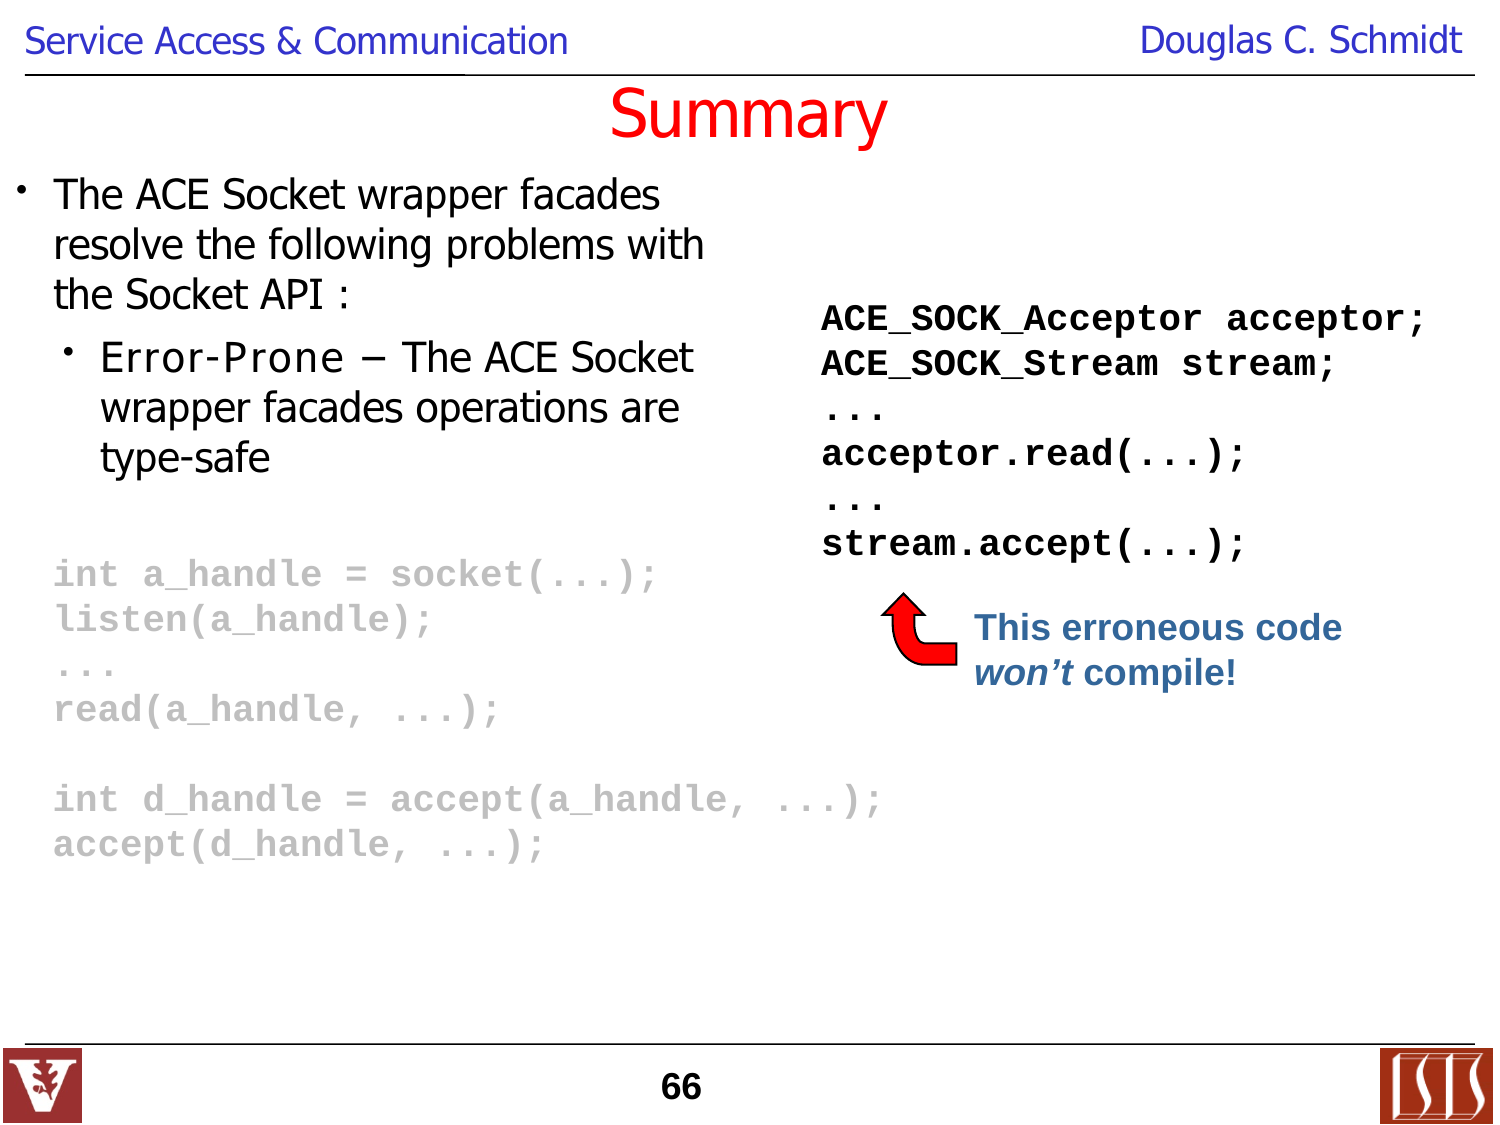

# Summary
The ACE Socket wrapper facades resolve the following problems with the Socket API :
Error-Prone − The ACE Socket wrapper facades operations are type-safe
ACE_SOCK_Acceptor acceptor;
ACE_SOCK_Stream stream;
...
acceptor.read(...);
...
stream.accept(...);

int a_handle = socket(...);
listen(a_handle);
...
read(a_handle, ...);

int d_handle = accept(a_handle, ...);
accept(d_handle, ...);

This erroneous code won’t compile!